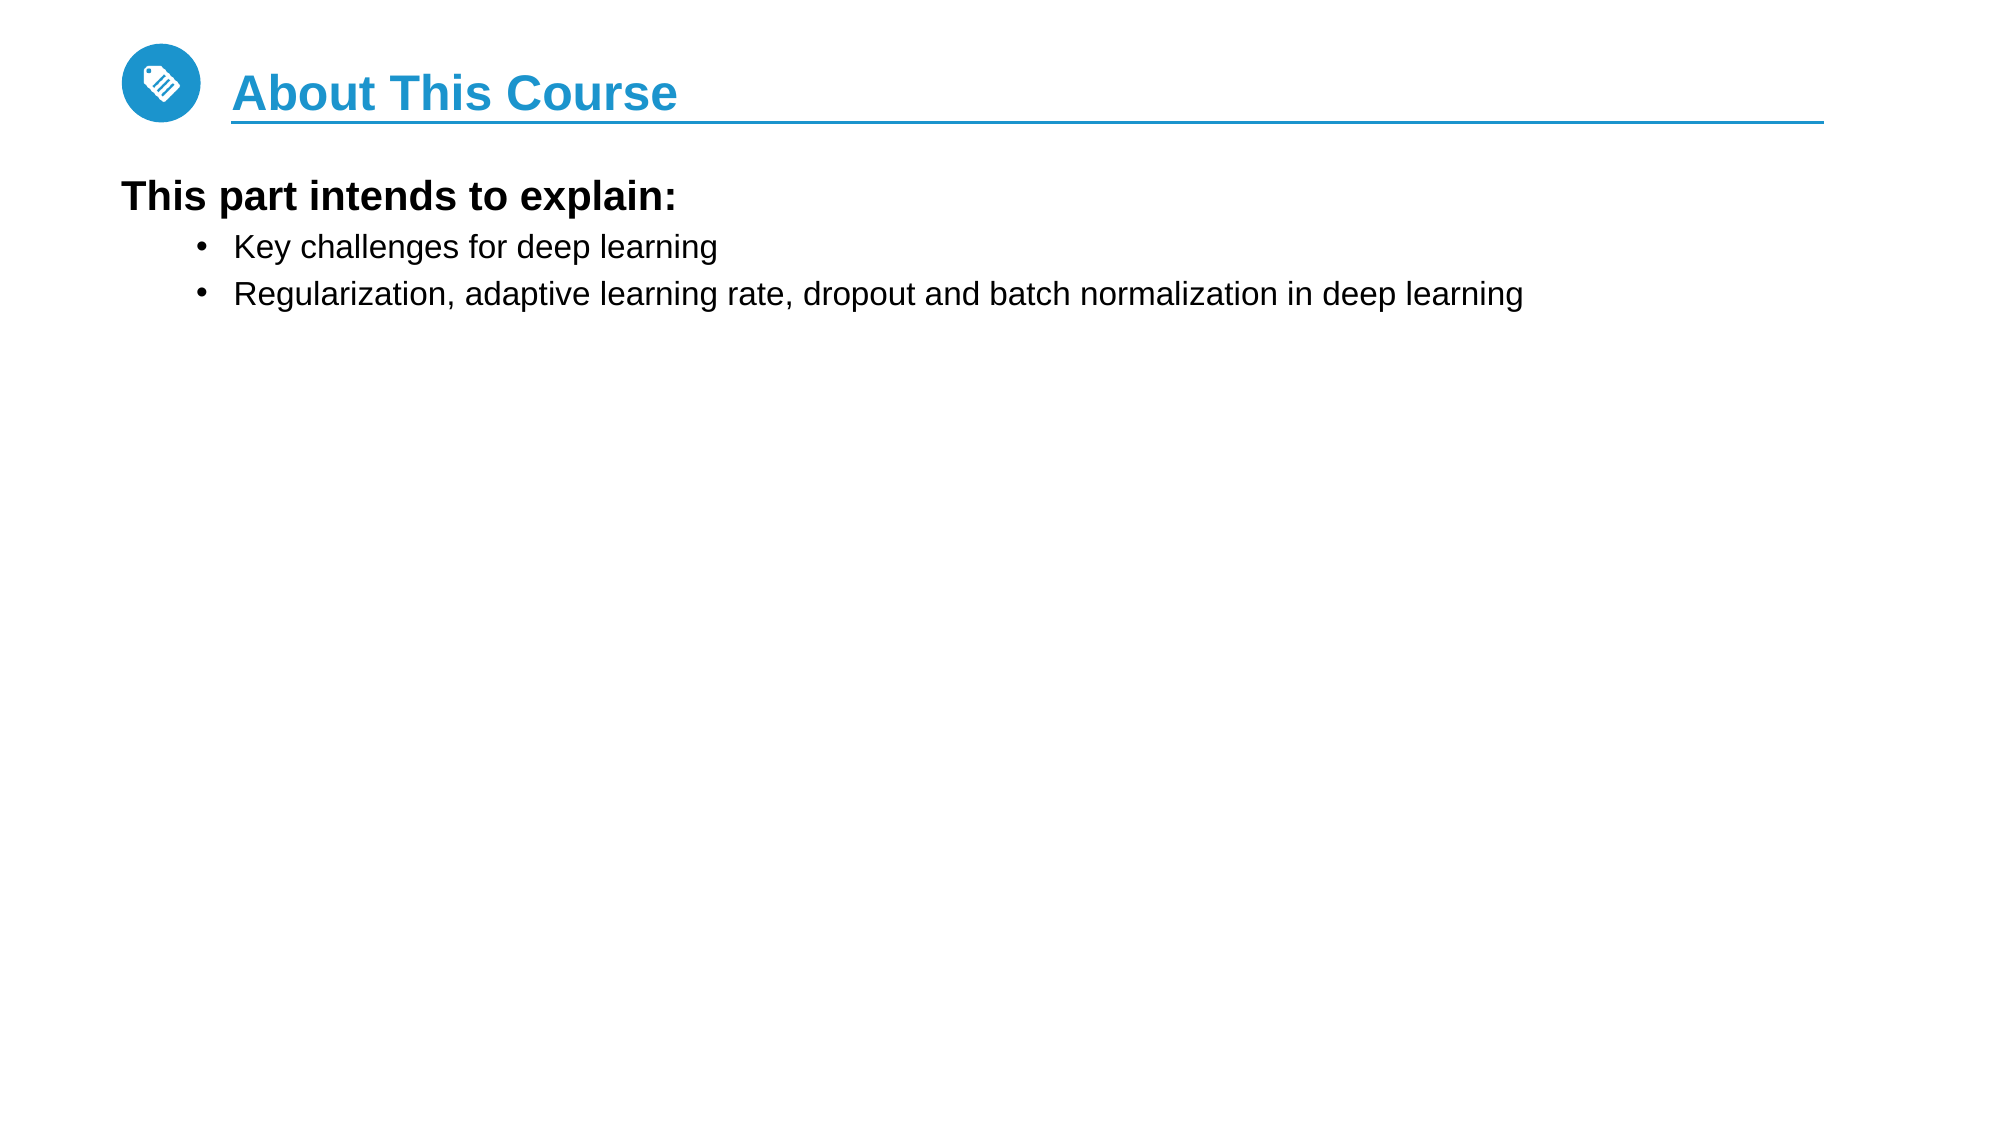

# About This Course
This part intends to explain:
Key challenges for deep learning
Regularization, adaptive learning rate, dropout and batch normalization in deep learning